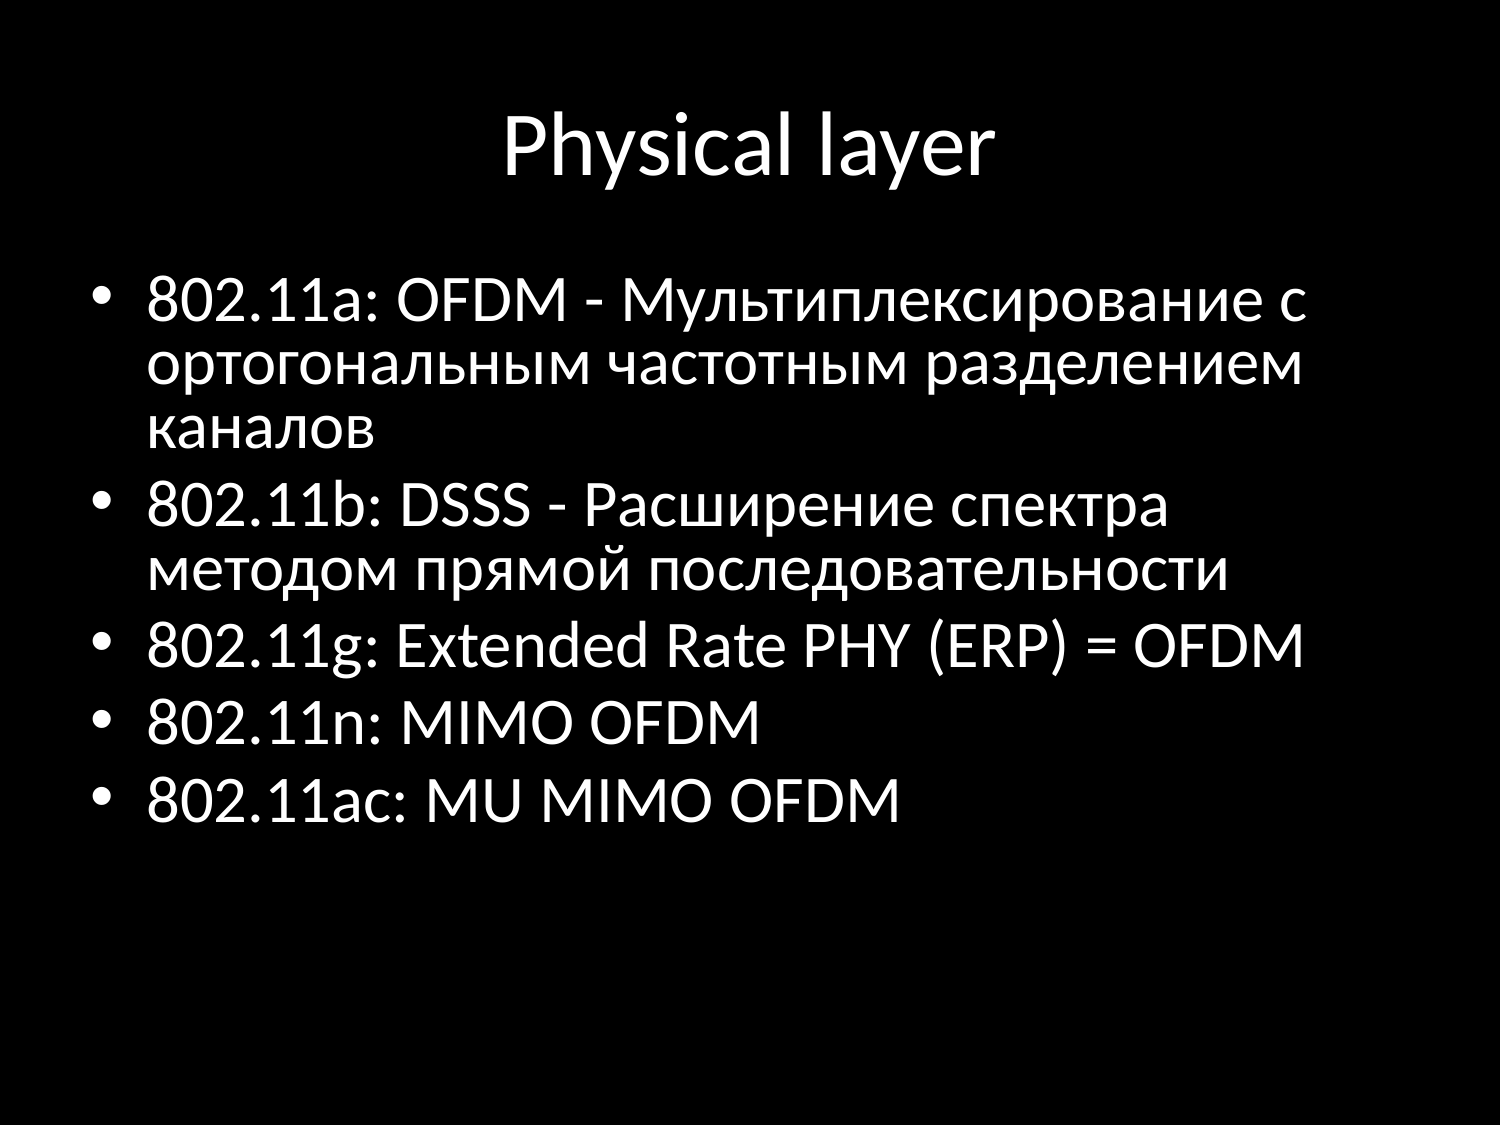

# Physical layer
802.11a: OFDM - Мультиплексирование с ортогональным частотным разделением каналов
802.11b: DSSS - Расширение спектра методом прямой последовательности
802.11g: Extended Rate PHY (ERP) = OFDM
802.11n: MIMO OFDM
802.11ac: MU MIMO OFDM